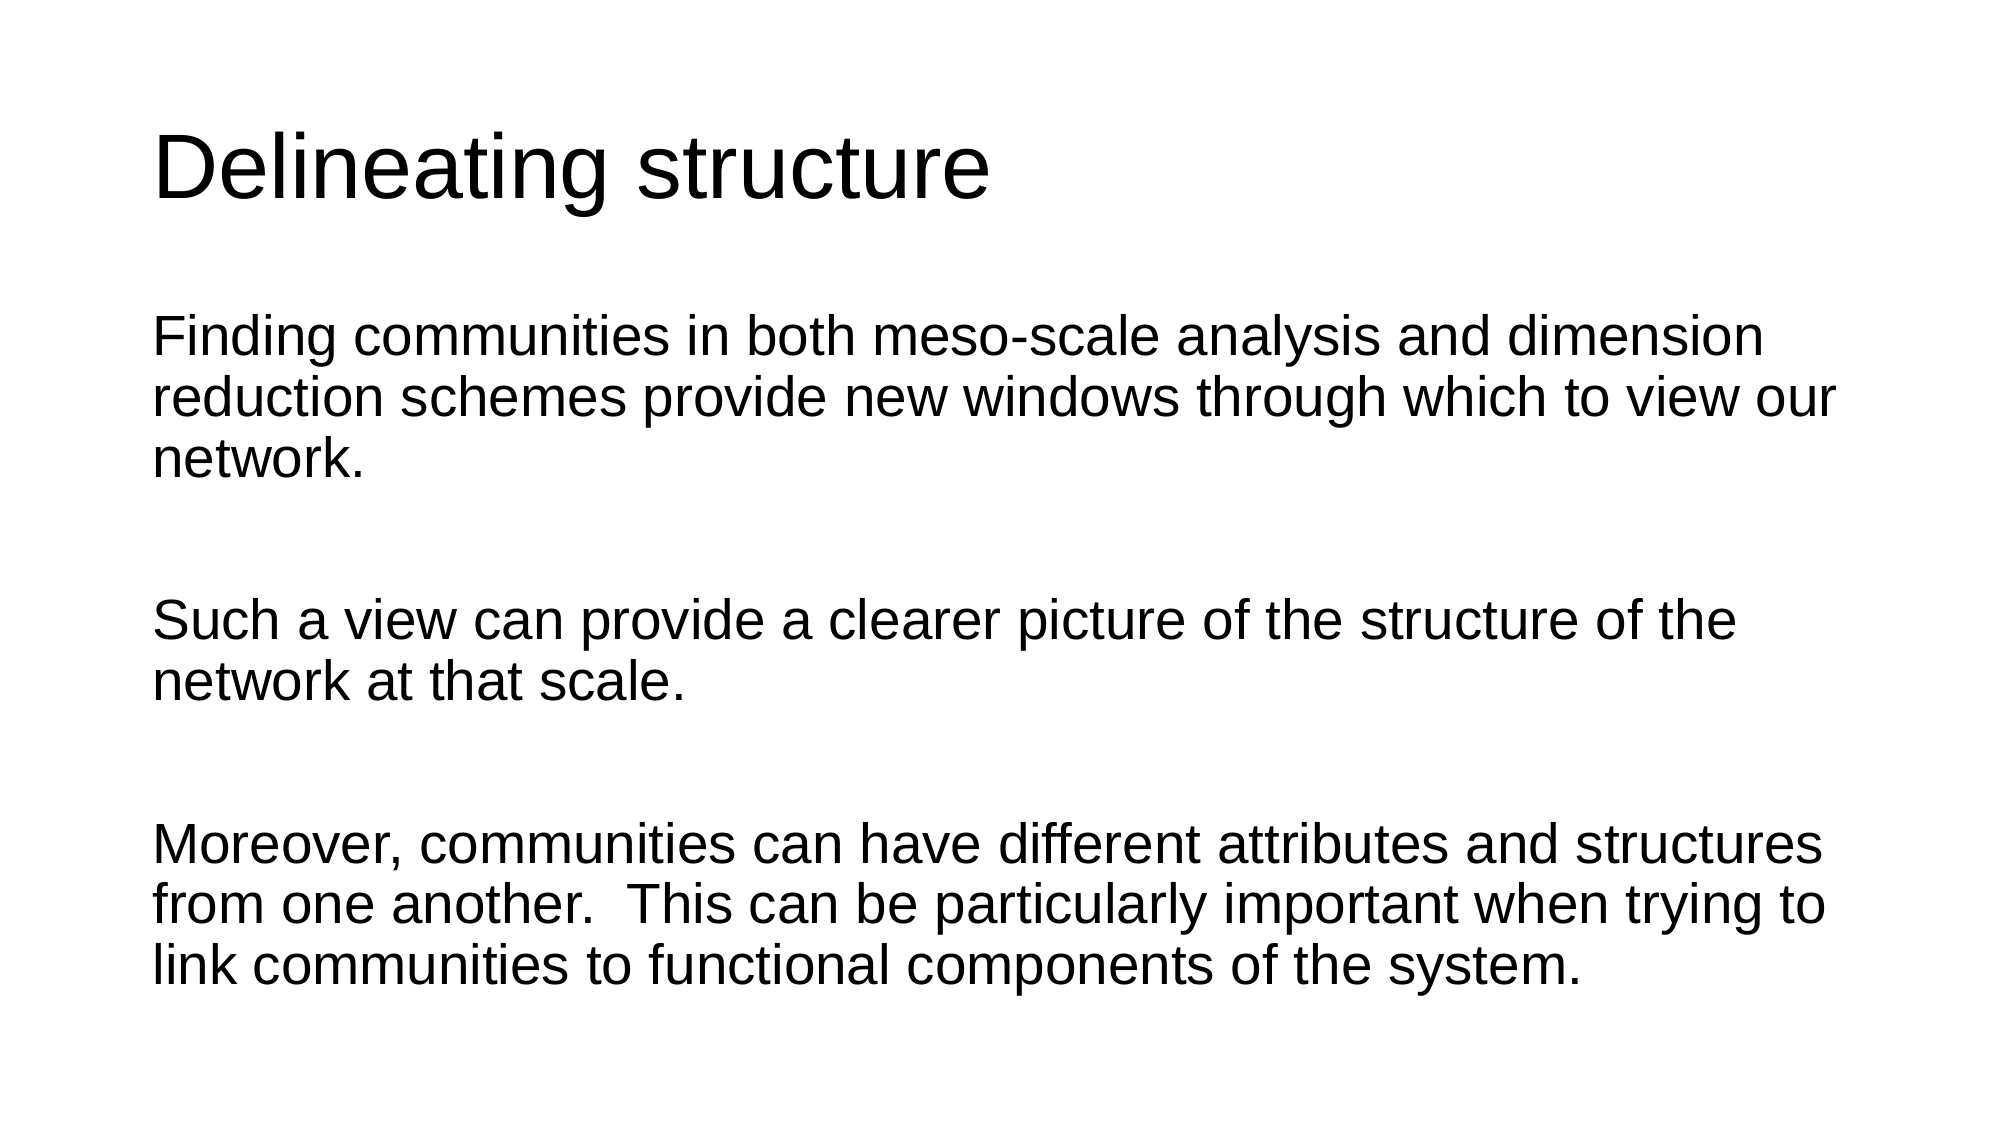

# Delineating structure
Finding communities in both meso-scale analysis and dimension reduction schemes provide new windows through which to view our network.

Such a view can provide a clearer picture of the structure of the network at that scale.

Moreover, communities can have different attributes and structures from one another.  This can be particularly important when trying to link communities to functional components of the system.